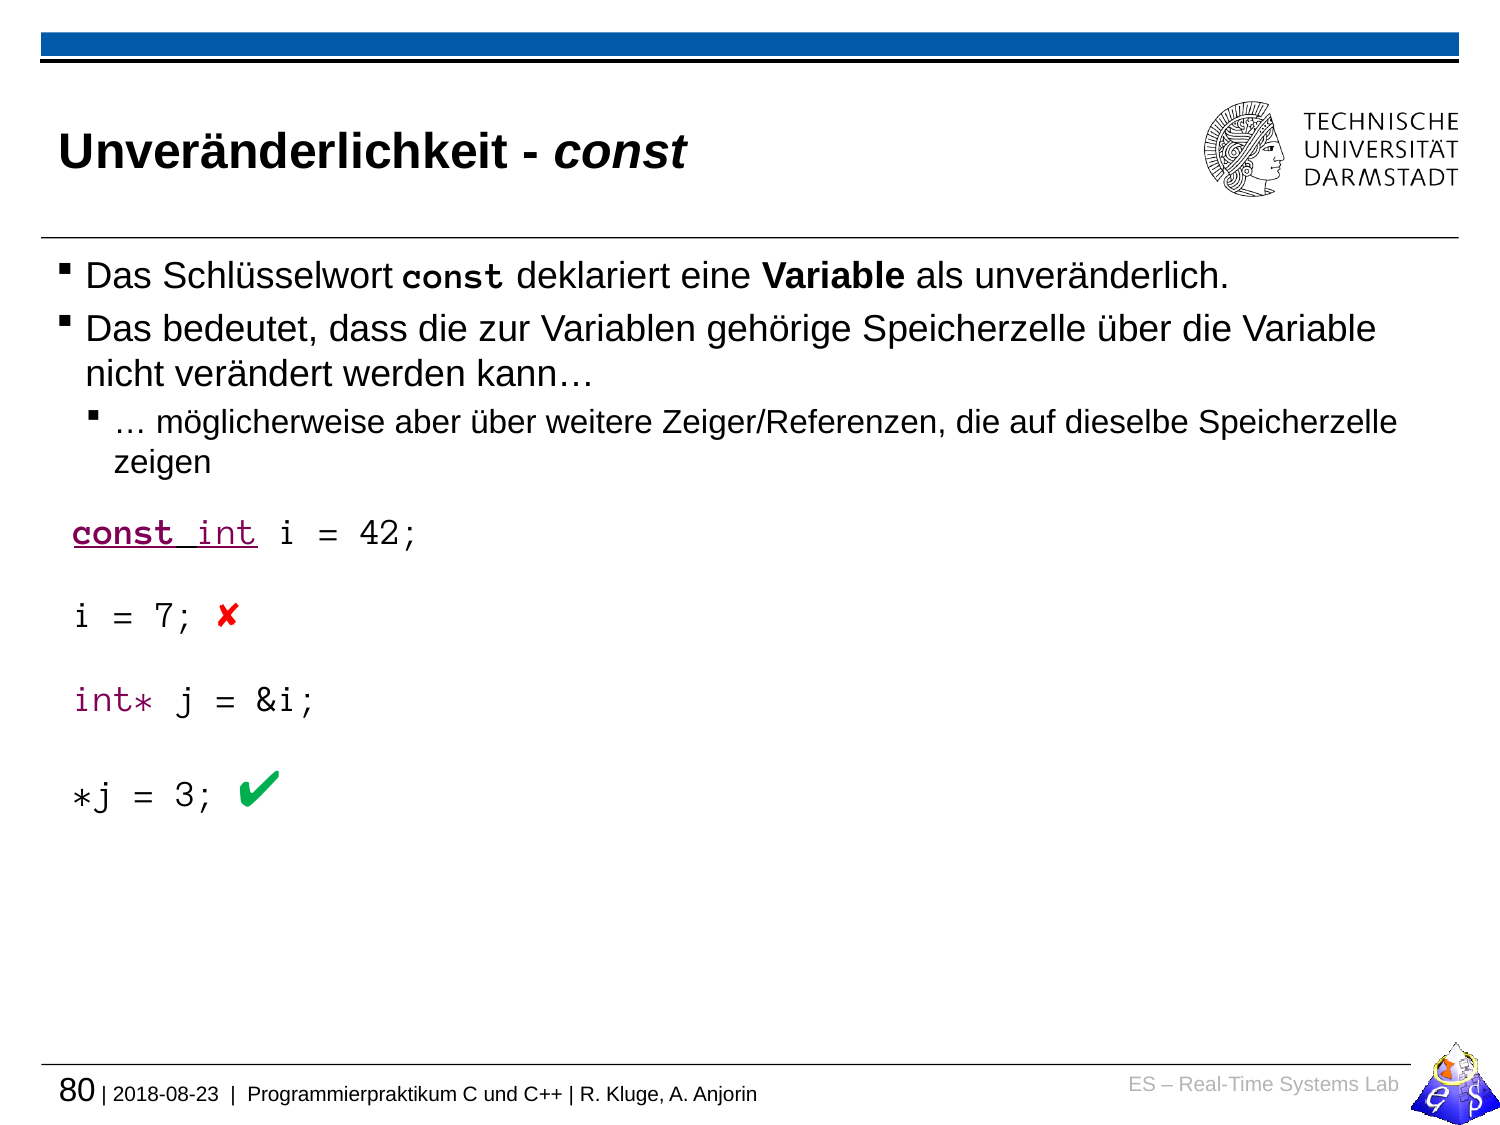

# Unveränderlichkeit - const
Das Schlüsselwort const deklariert eine Variable als unveränderlich.
Das bedeutet, dass die zur Variablen gehörige Speicherzelle über die Variable nicht verändert werden kann…
… möglicherweise aber über weitere Zeiger/Referenzen, die auf dieselbe Speicherzelle zeigen
const int i = 42;

i = 7; ✘

int* j = &i;

*j = 3; ✔